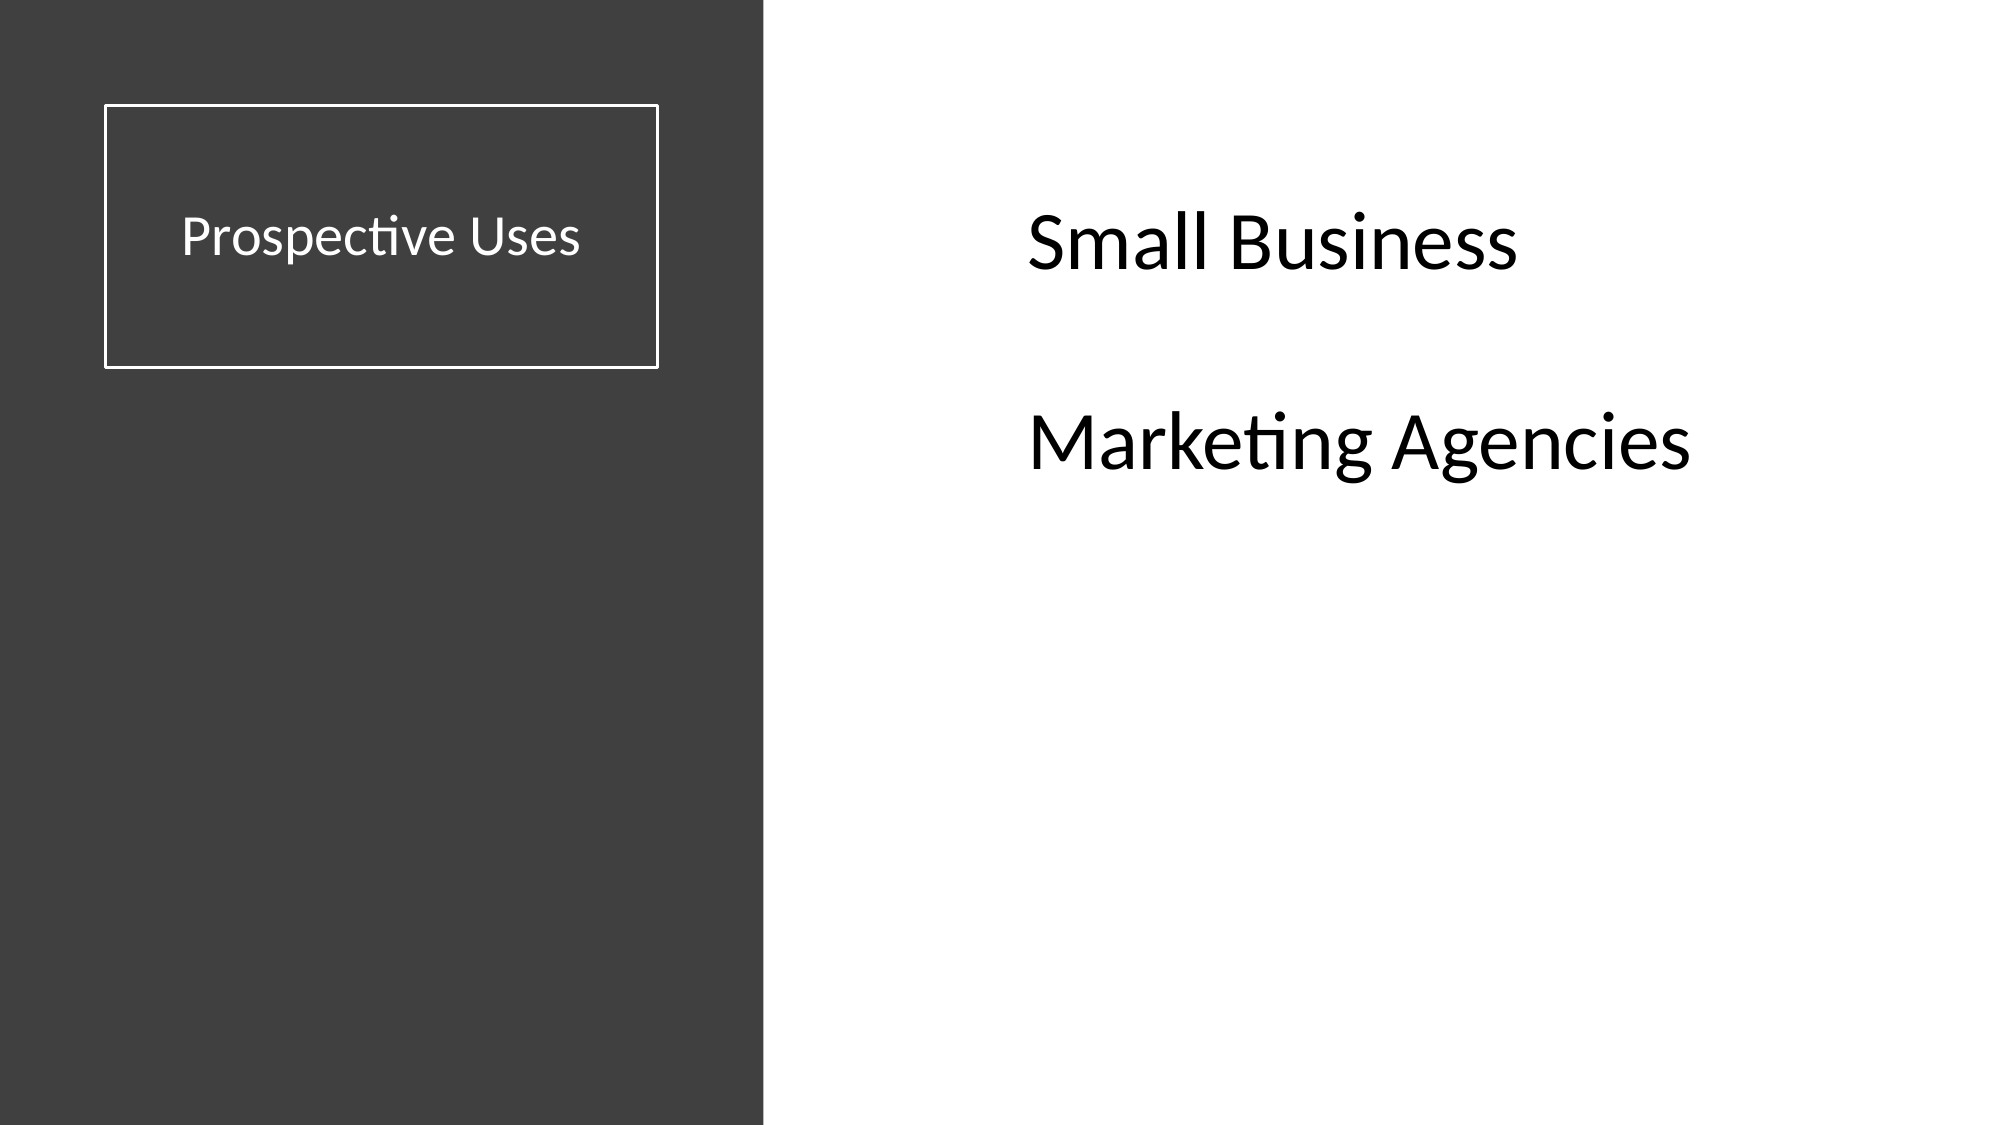

# Prospective Uses
Small Business

Marketing Agencies